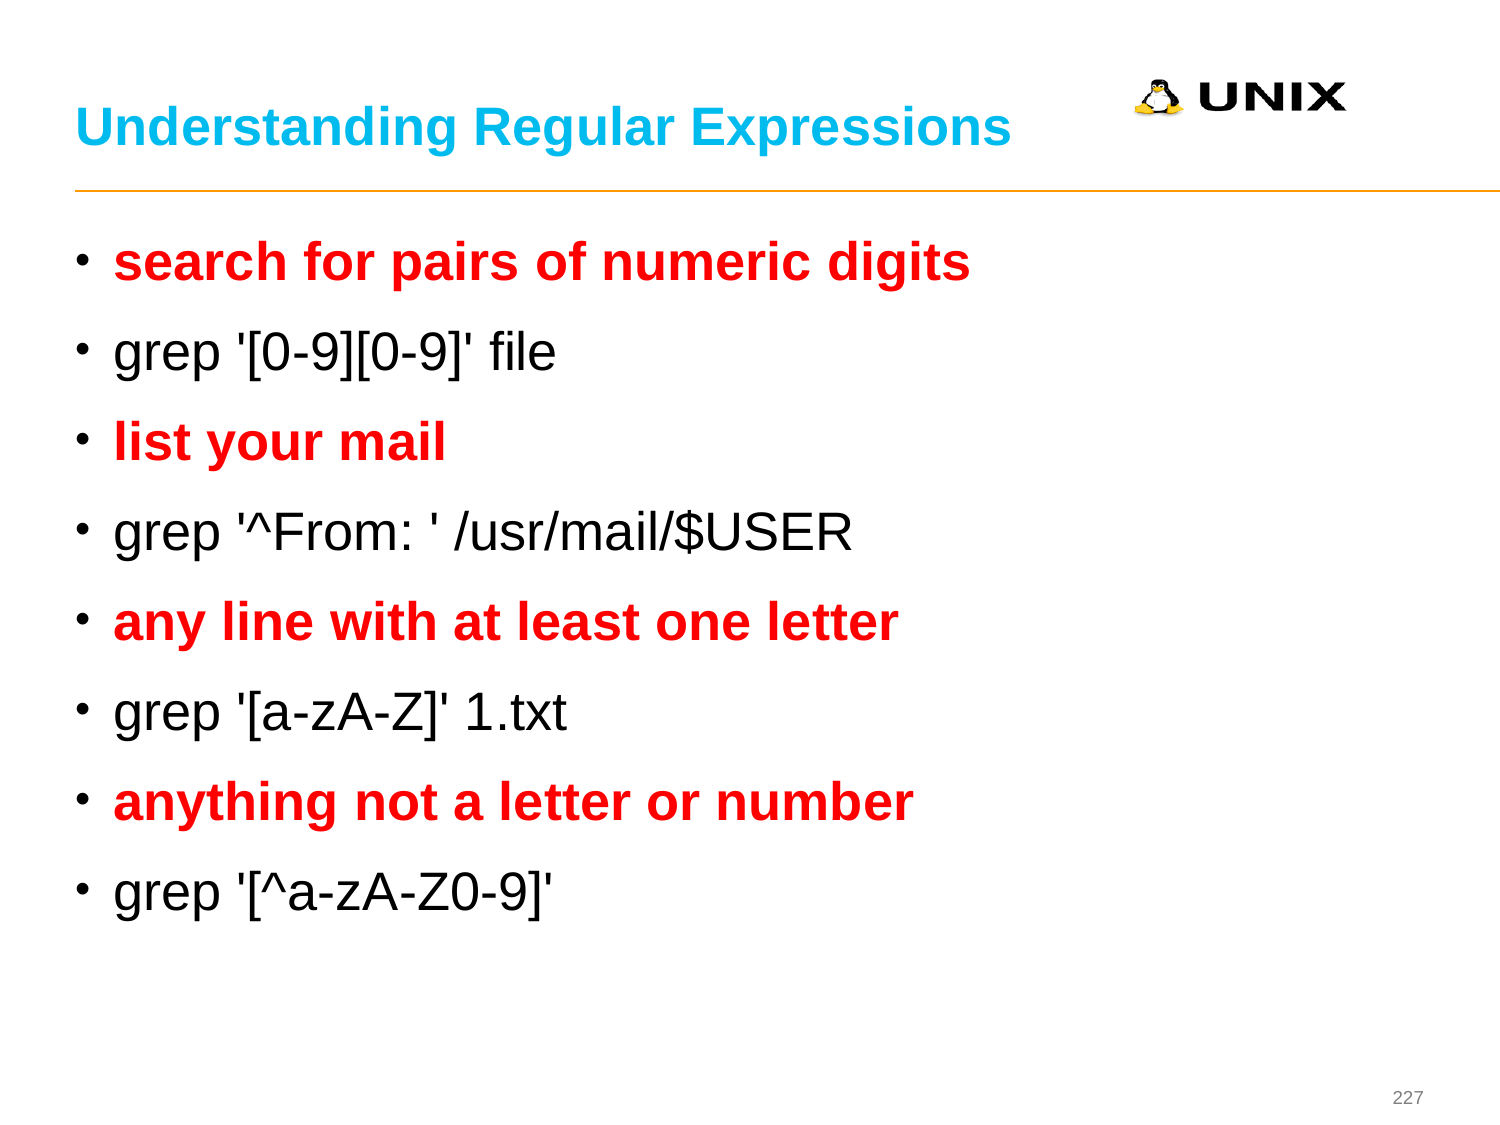

# Understanding Regular Expressions
search for pairs of numeric digits
grep '[0-9][0-9]' file
list your mail
grep '^From: ' /usr/mail/$USER
any line with at least one letter
grep '[a-zA-Z]' 1.txt
anything not a letter or number
grep '[^a-zA-Z0-9]'